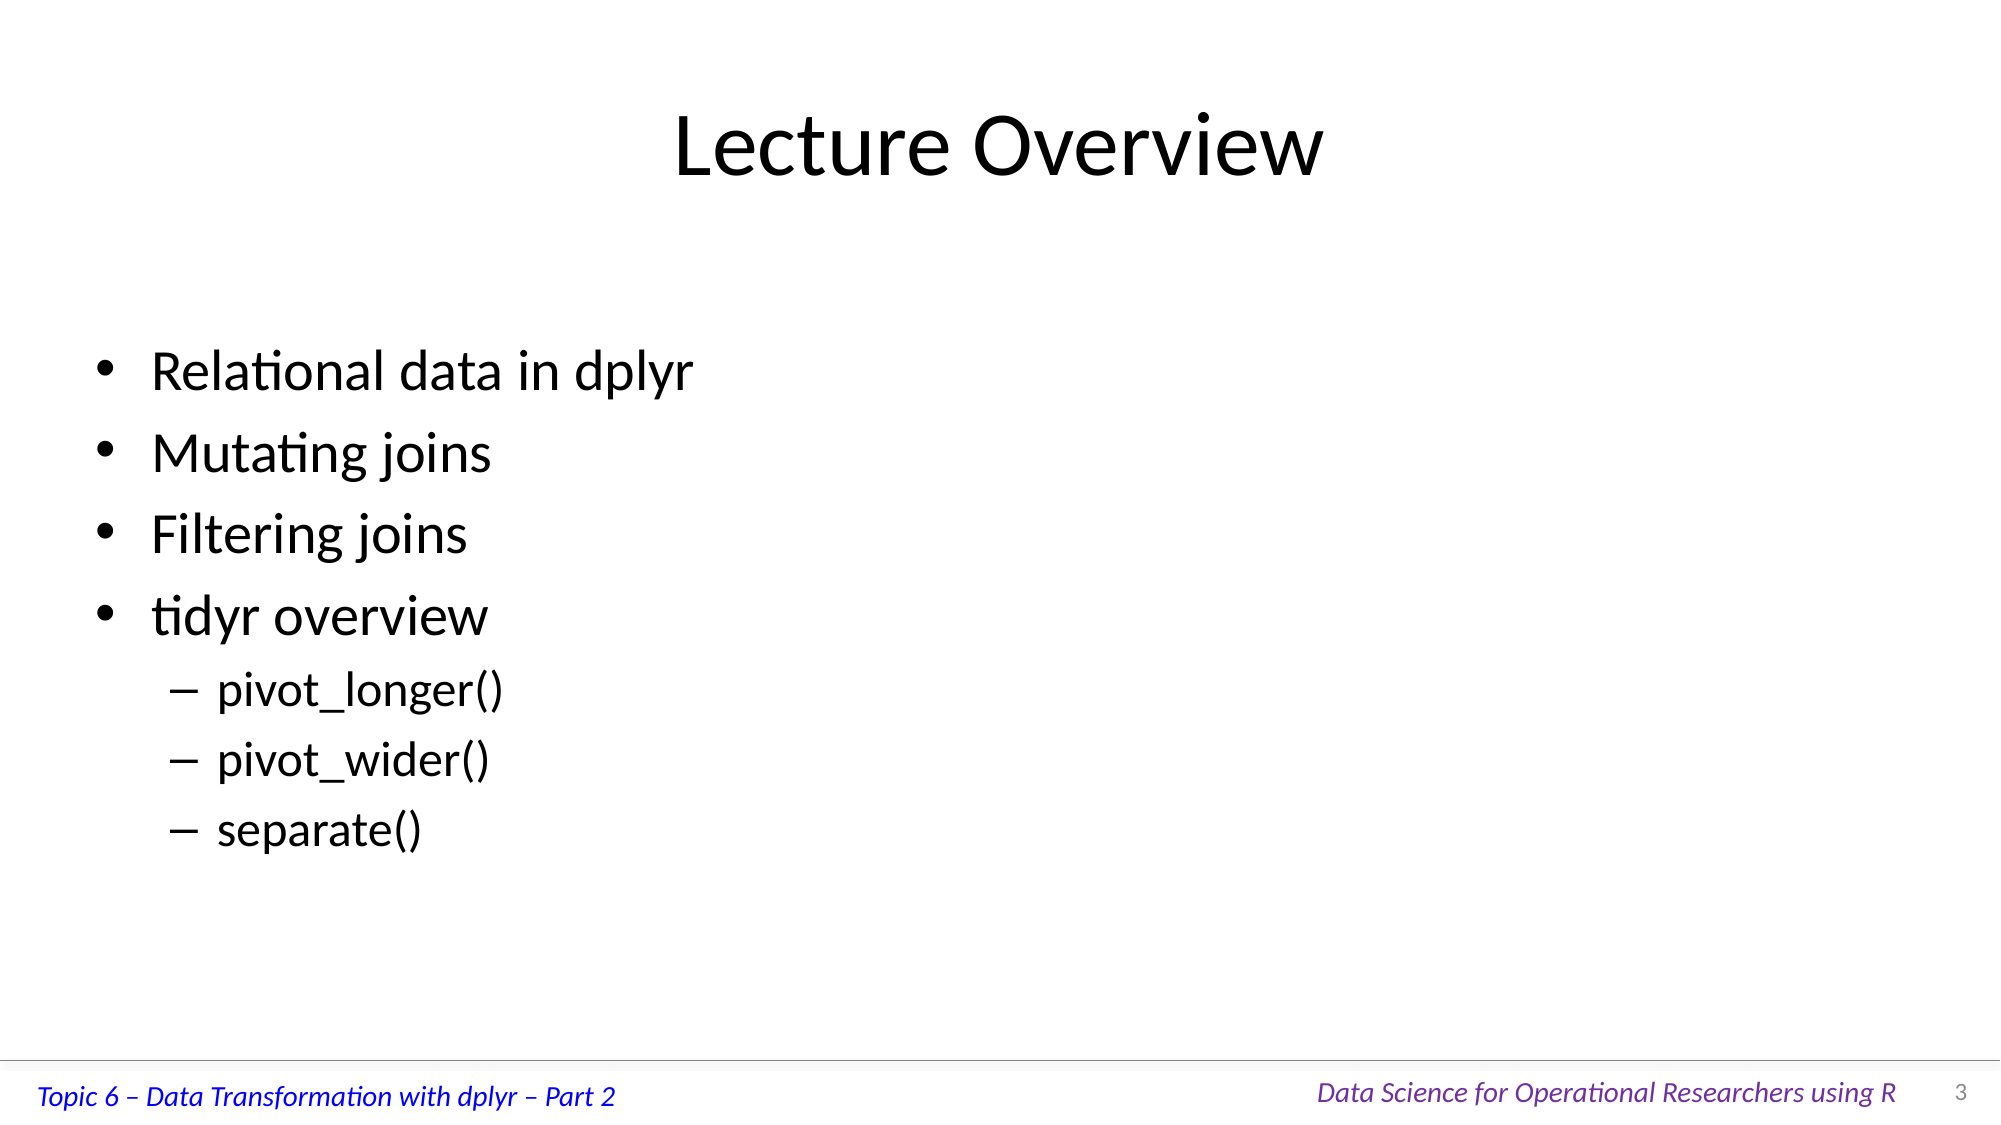

# Lecture Overview
Relational data in dplyr
Mutating joins
Filtering joins
tidyr overview
pivot_longer()
pivot_wider()
separate()

3